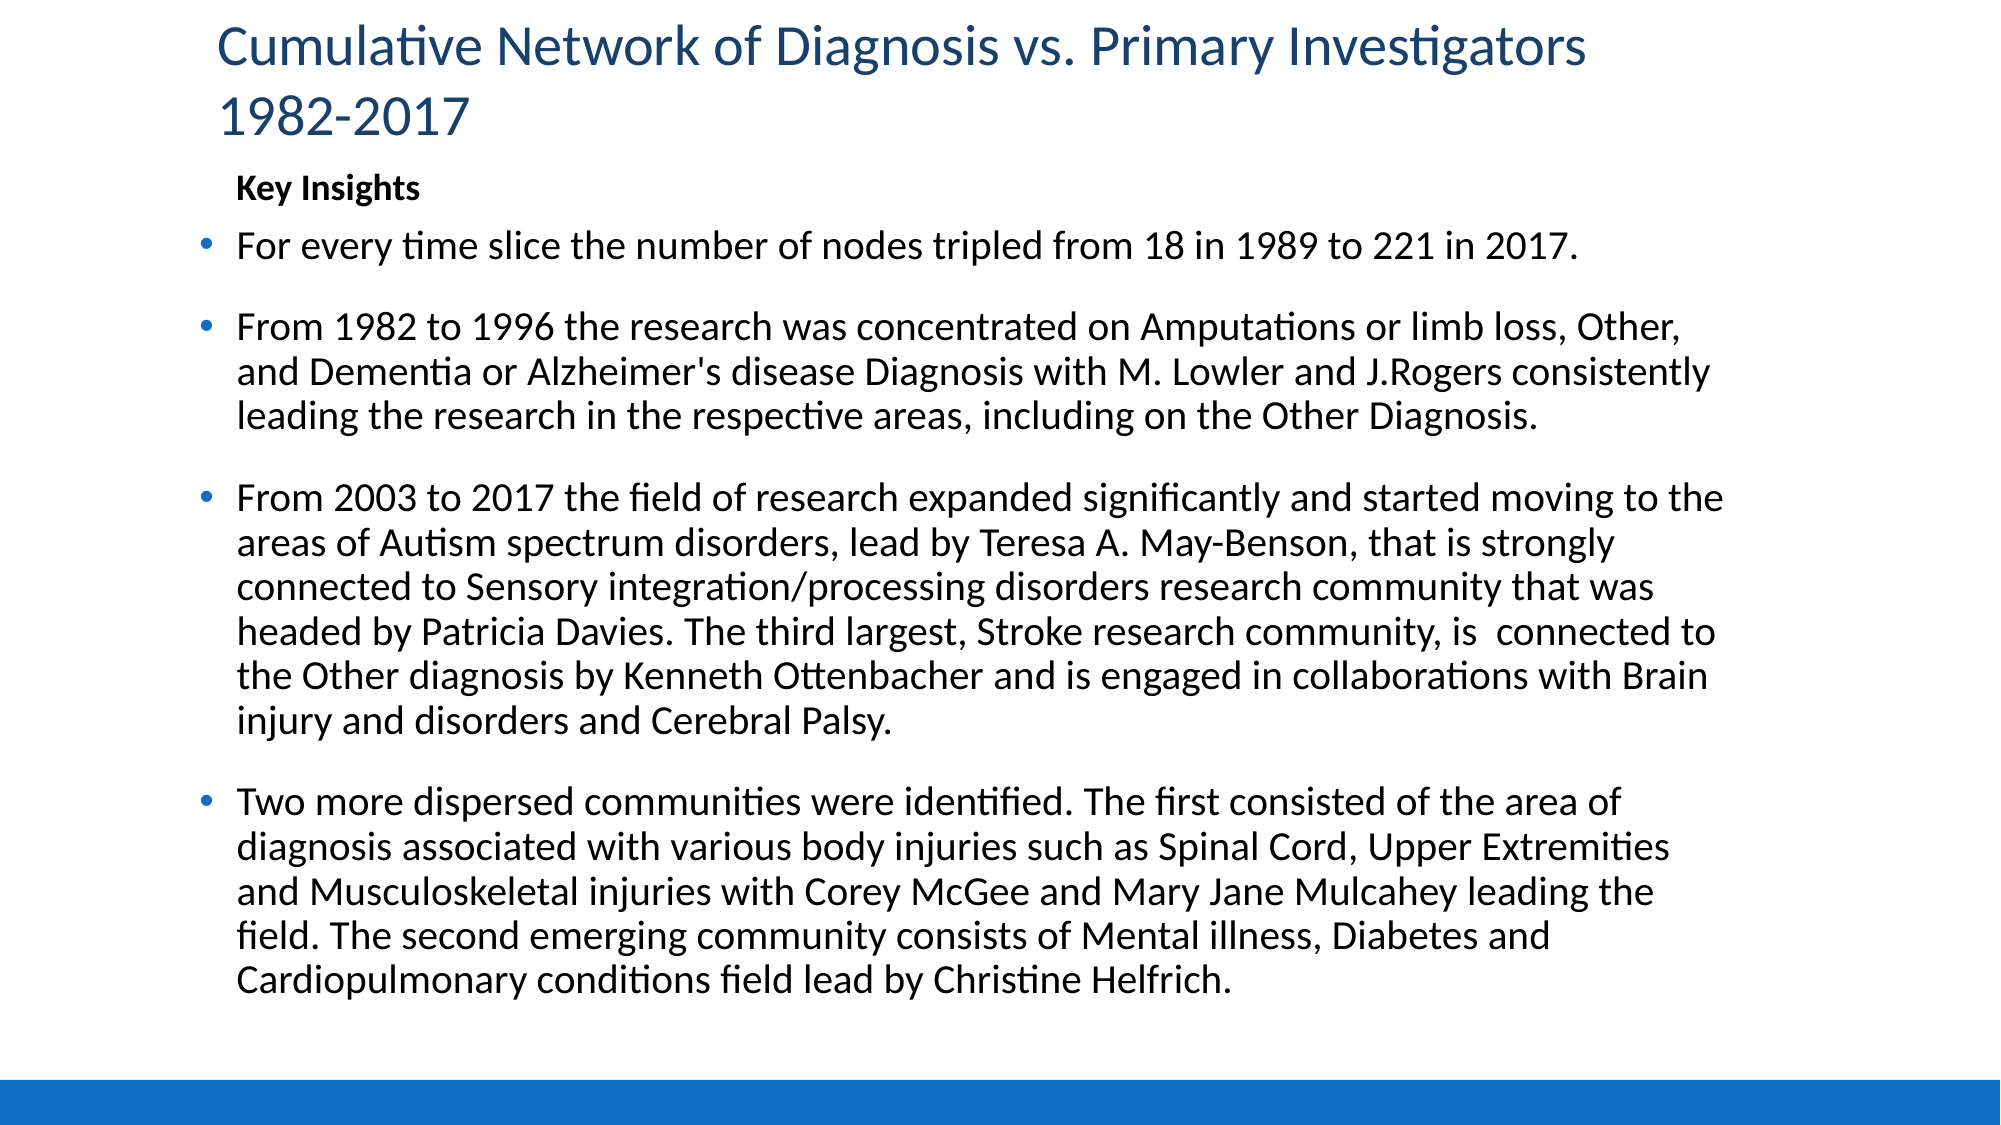

Cumulative Network of Diagnosis vs. Primary Investigators
1982-2017
Key Insights
For every time slice the number of nodes tripled from 18 in 1989 to 221 in 2017.
From 1982 to 1996 the research was concentrated on Amputations or limb loss, Other, and Dementia or Alzheimer's disease Diagnosis with M. Lowler and J.Rogers consistently leading the research in the respective areas, including on the Other Diagnosis.
From 2003 to 2017 the field of research expanded significantly and started moving to the areas of Autism spectrum disorders, lead by Teresa A. May-Benson, that is strongly connected to Sensory integration/processing disorders research community that was headed by Patricia Davies. The third largest, Stroke research community, is  connected to the Other diagnosis by Kenneth Ottenbacher and is engaged in collaborations with Brain injury and disorders and Cerebral Palsy.
Two more dispersed communities were identified. The first consisted of the area of diagnosis associated with various body injuries such as Spinal Cord, Upper Extremities and Musculoskeletal injuries with Corey McGee and Mary Jane Mulcahey leading the field. The second emerging community consists of Mental illness, Diabetes and Cardiopulmonary conditions field lead by Christine Helfrich.